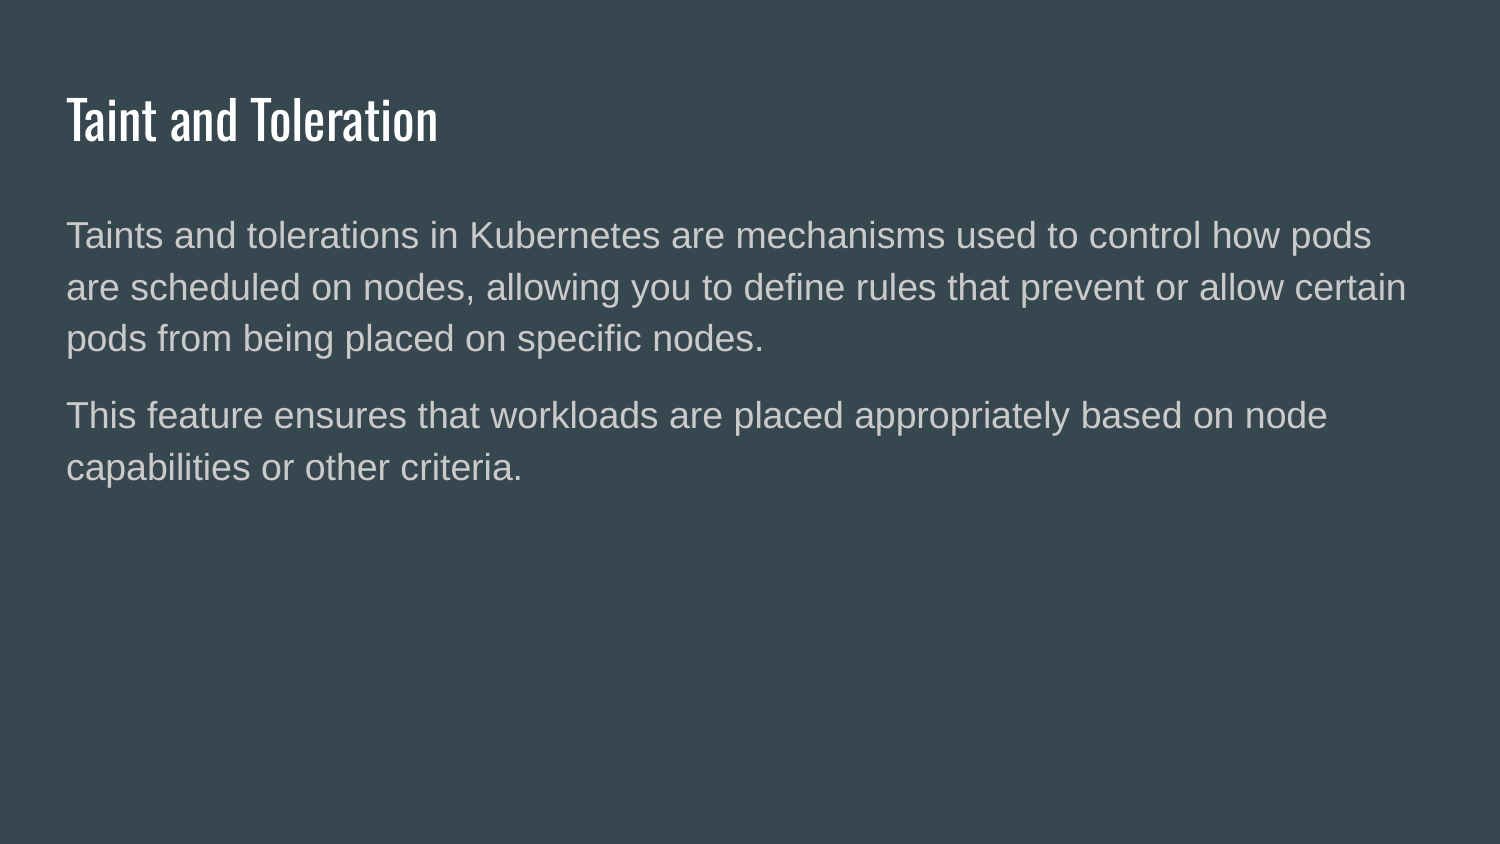

# Taint and Toleration
Taints and tolerations in Kubernetes are mechanisms used to control how pods are scheduled on nodes, allowing you to define rules that prevent or allow certain pods from being placed on specific nodes.
This feature ensures that workloads are placed appropriately based on node capabilities or other criteria.